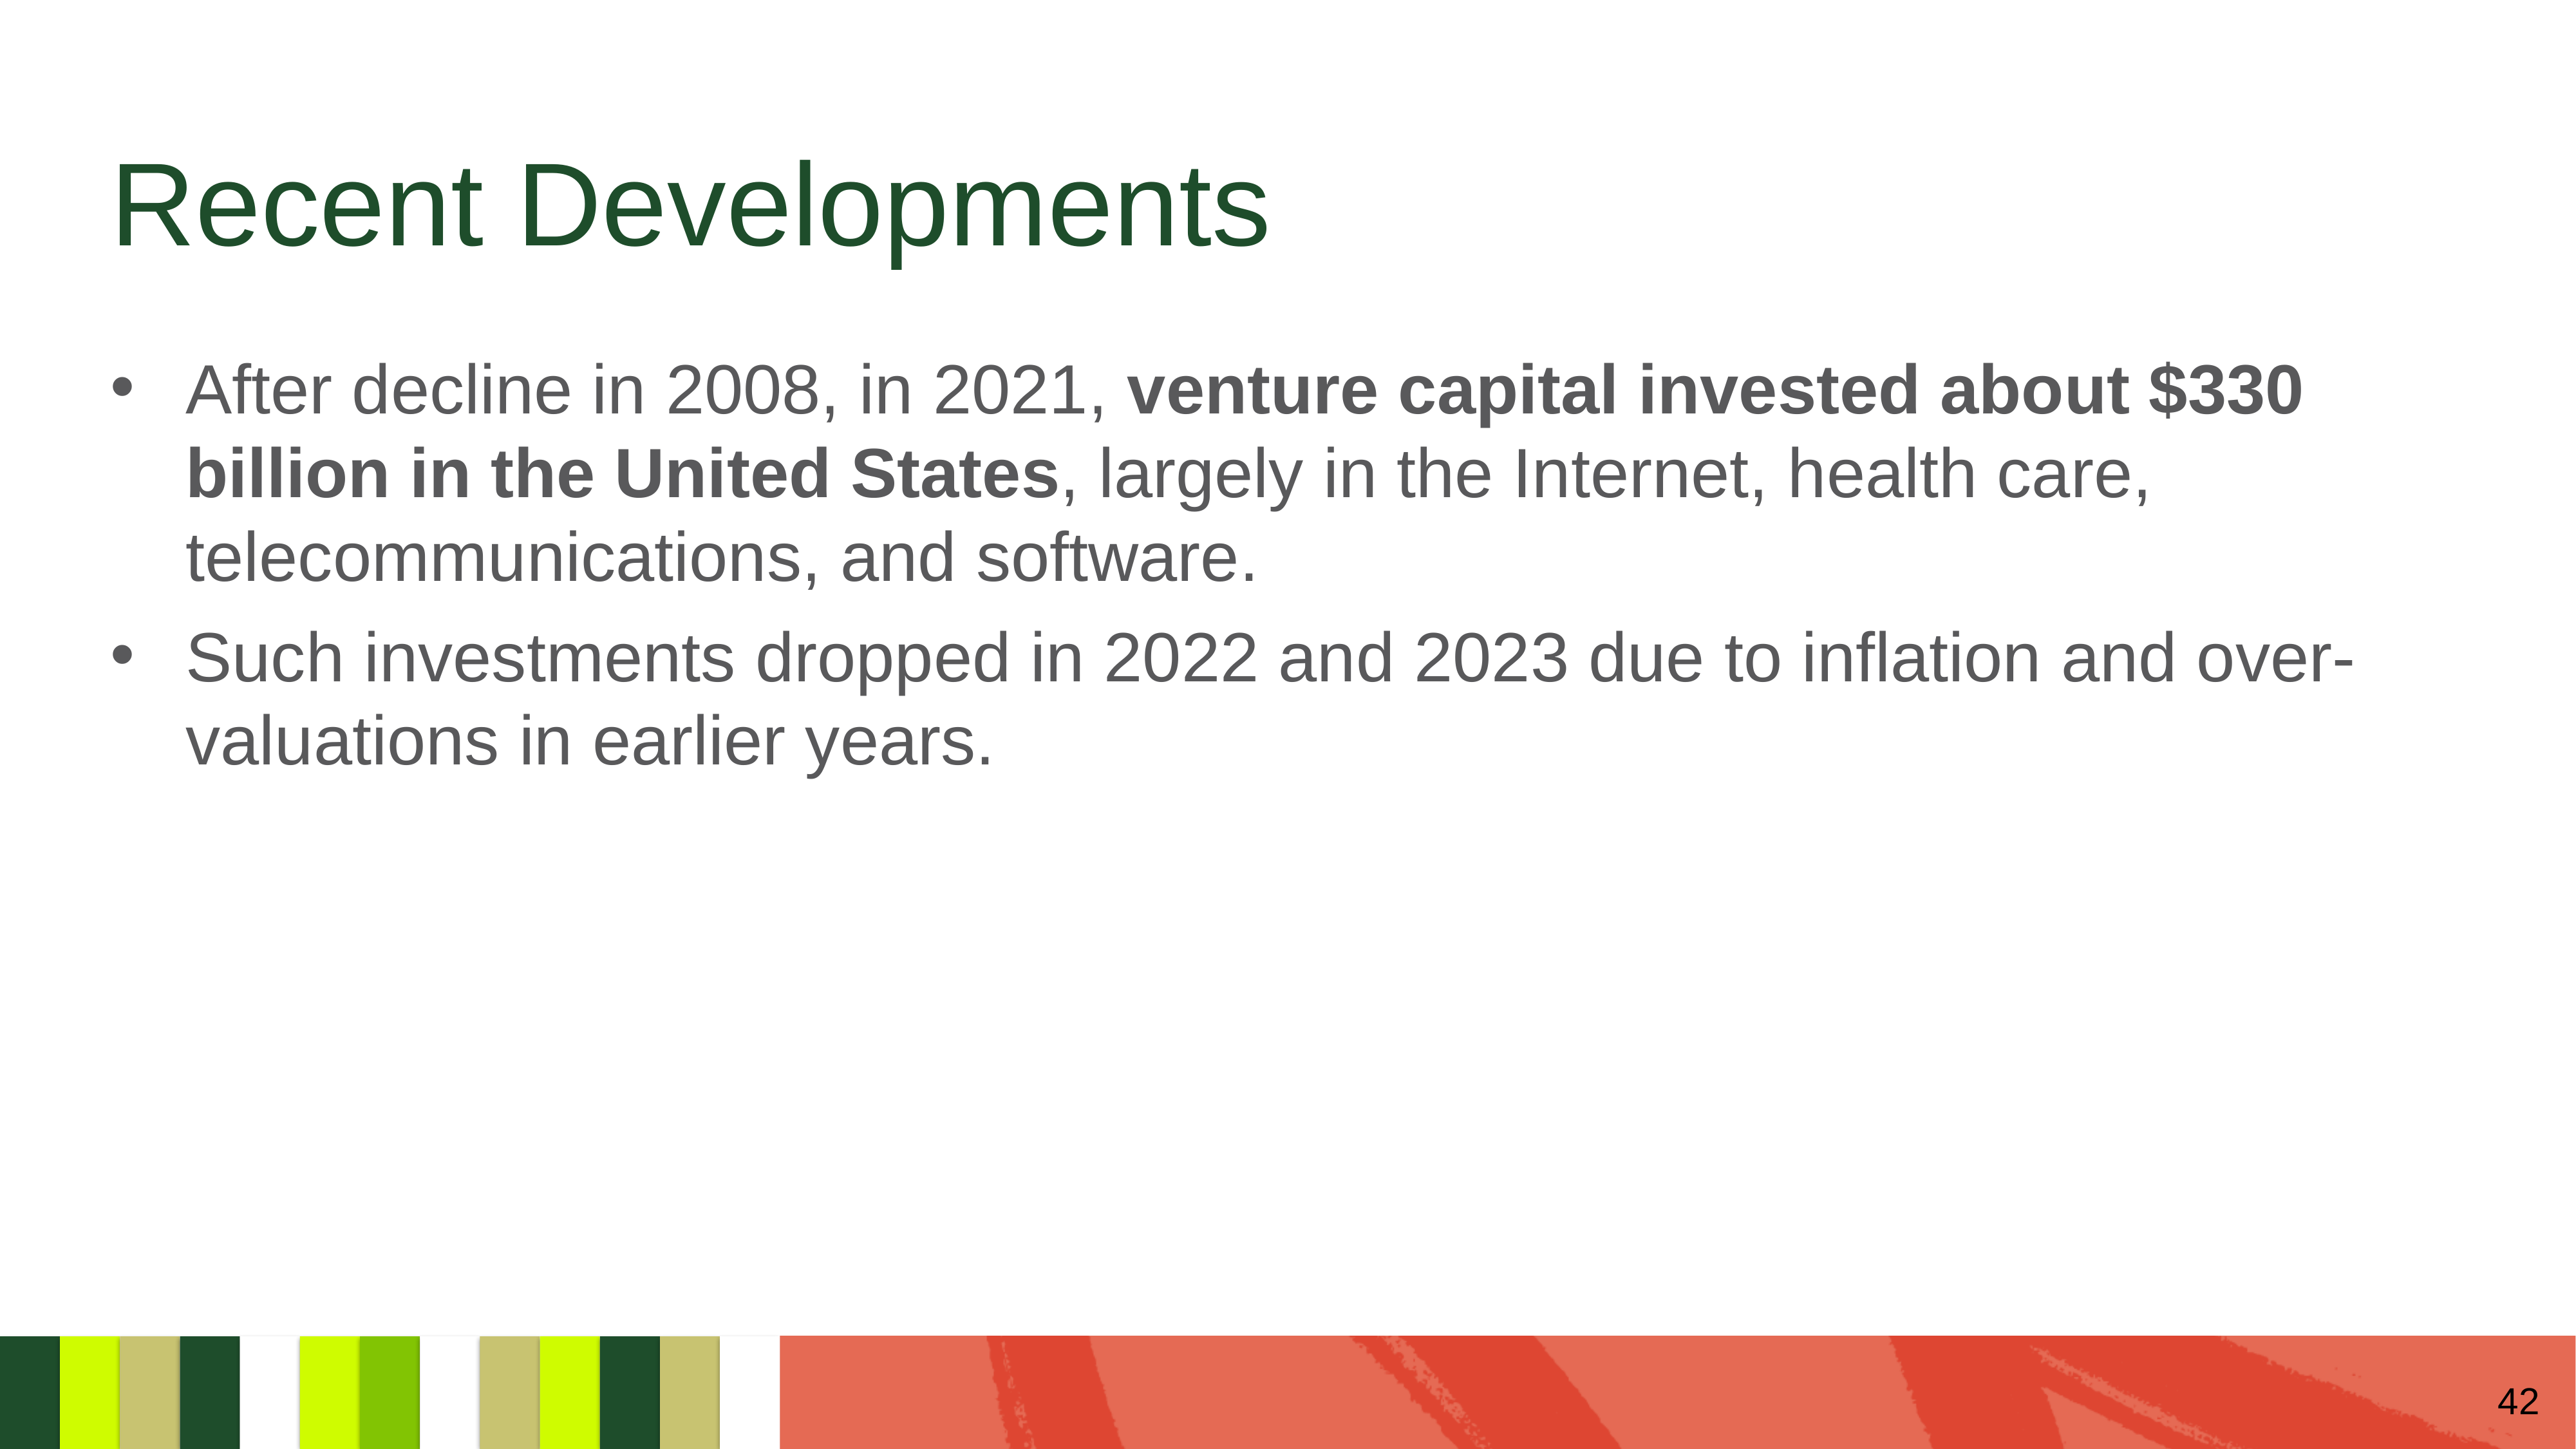

# Recent Developments
After decline in 2008, in 2021, venture capital invested about $330 billion in the United States, largely in the Internet, health care, telecommunications, and software.
Such investments dropped in 2022 and 2023 due to inflation and over-valuations in earlier years.
42